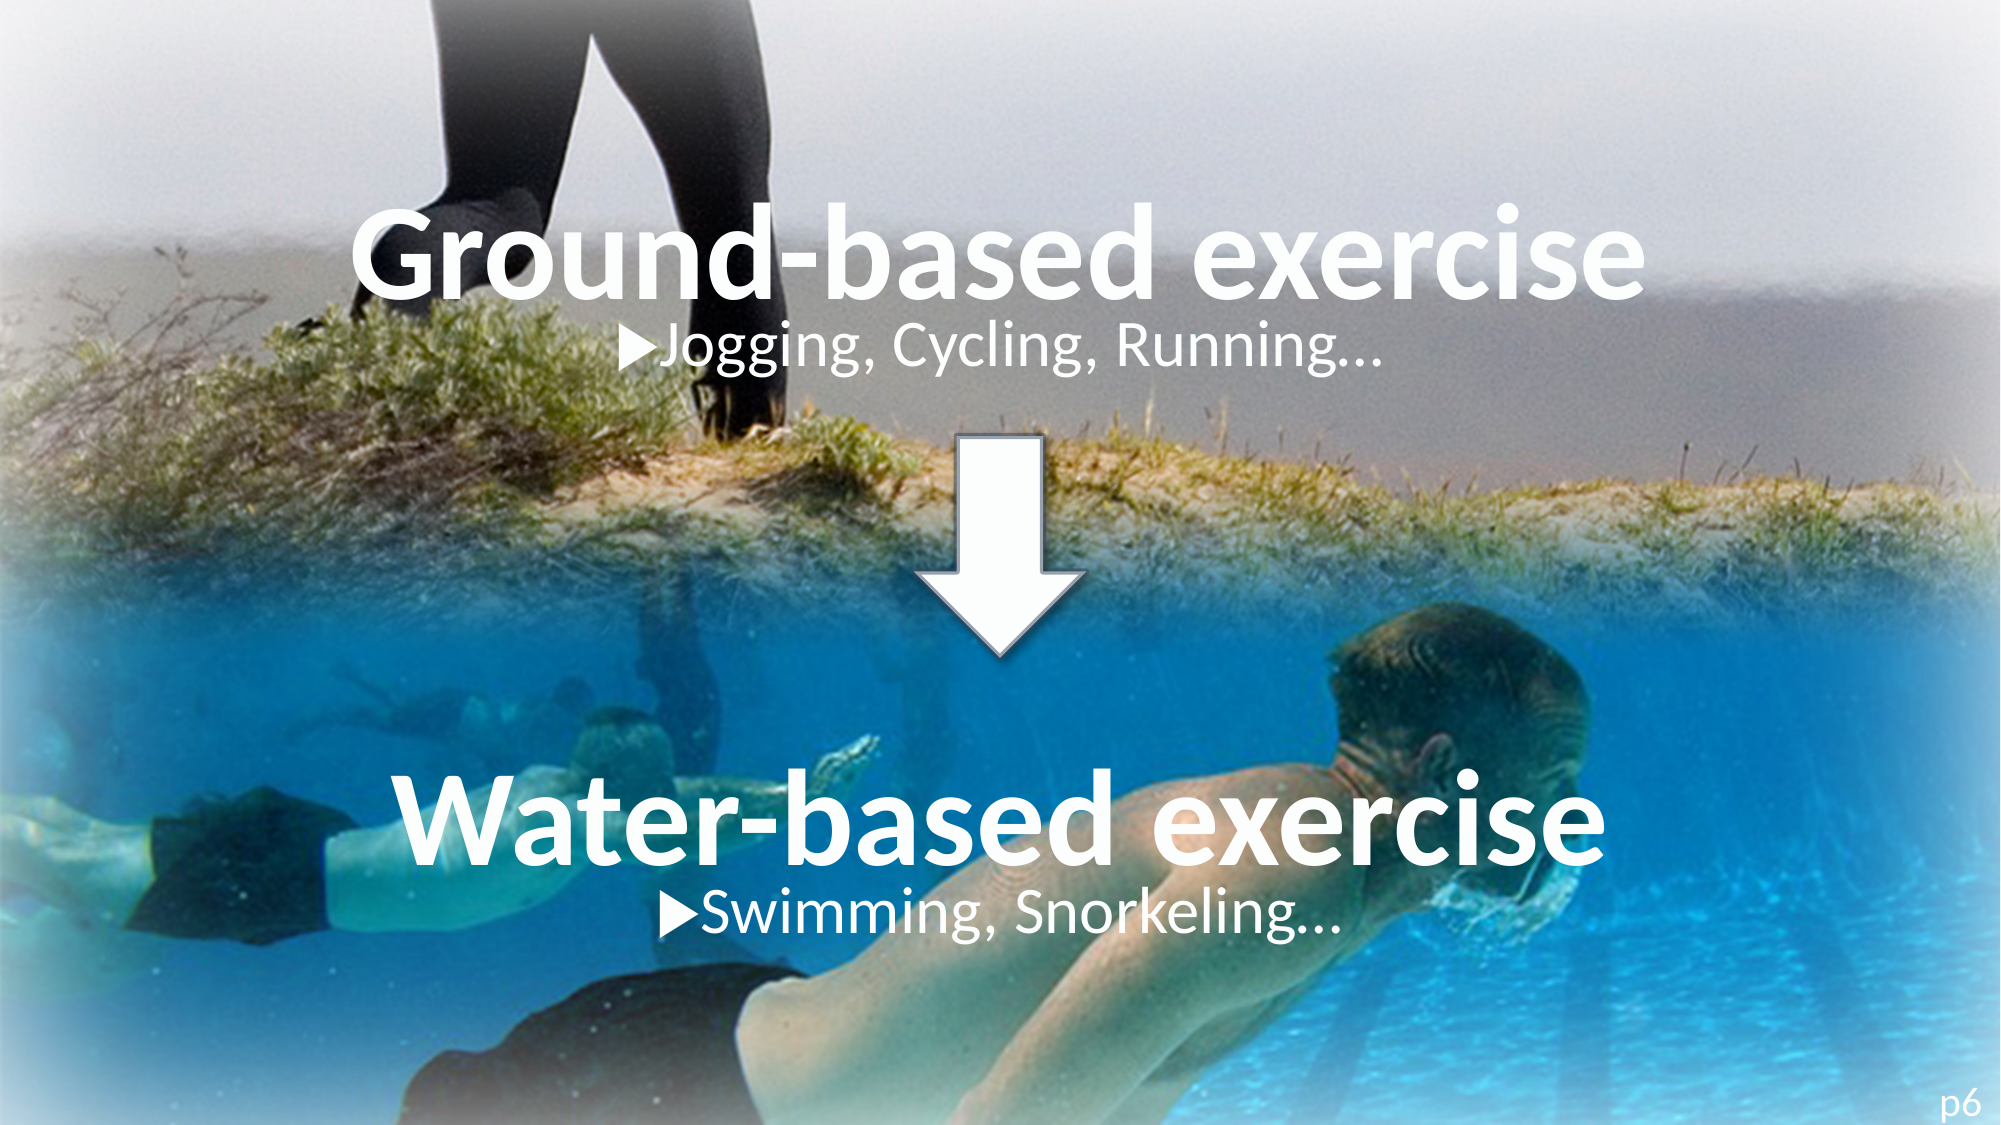

Ground-based exercise
▶Jogging, Cycling, Running…

Water-based exercise
▶Swimming, Snorkeling…
p6